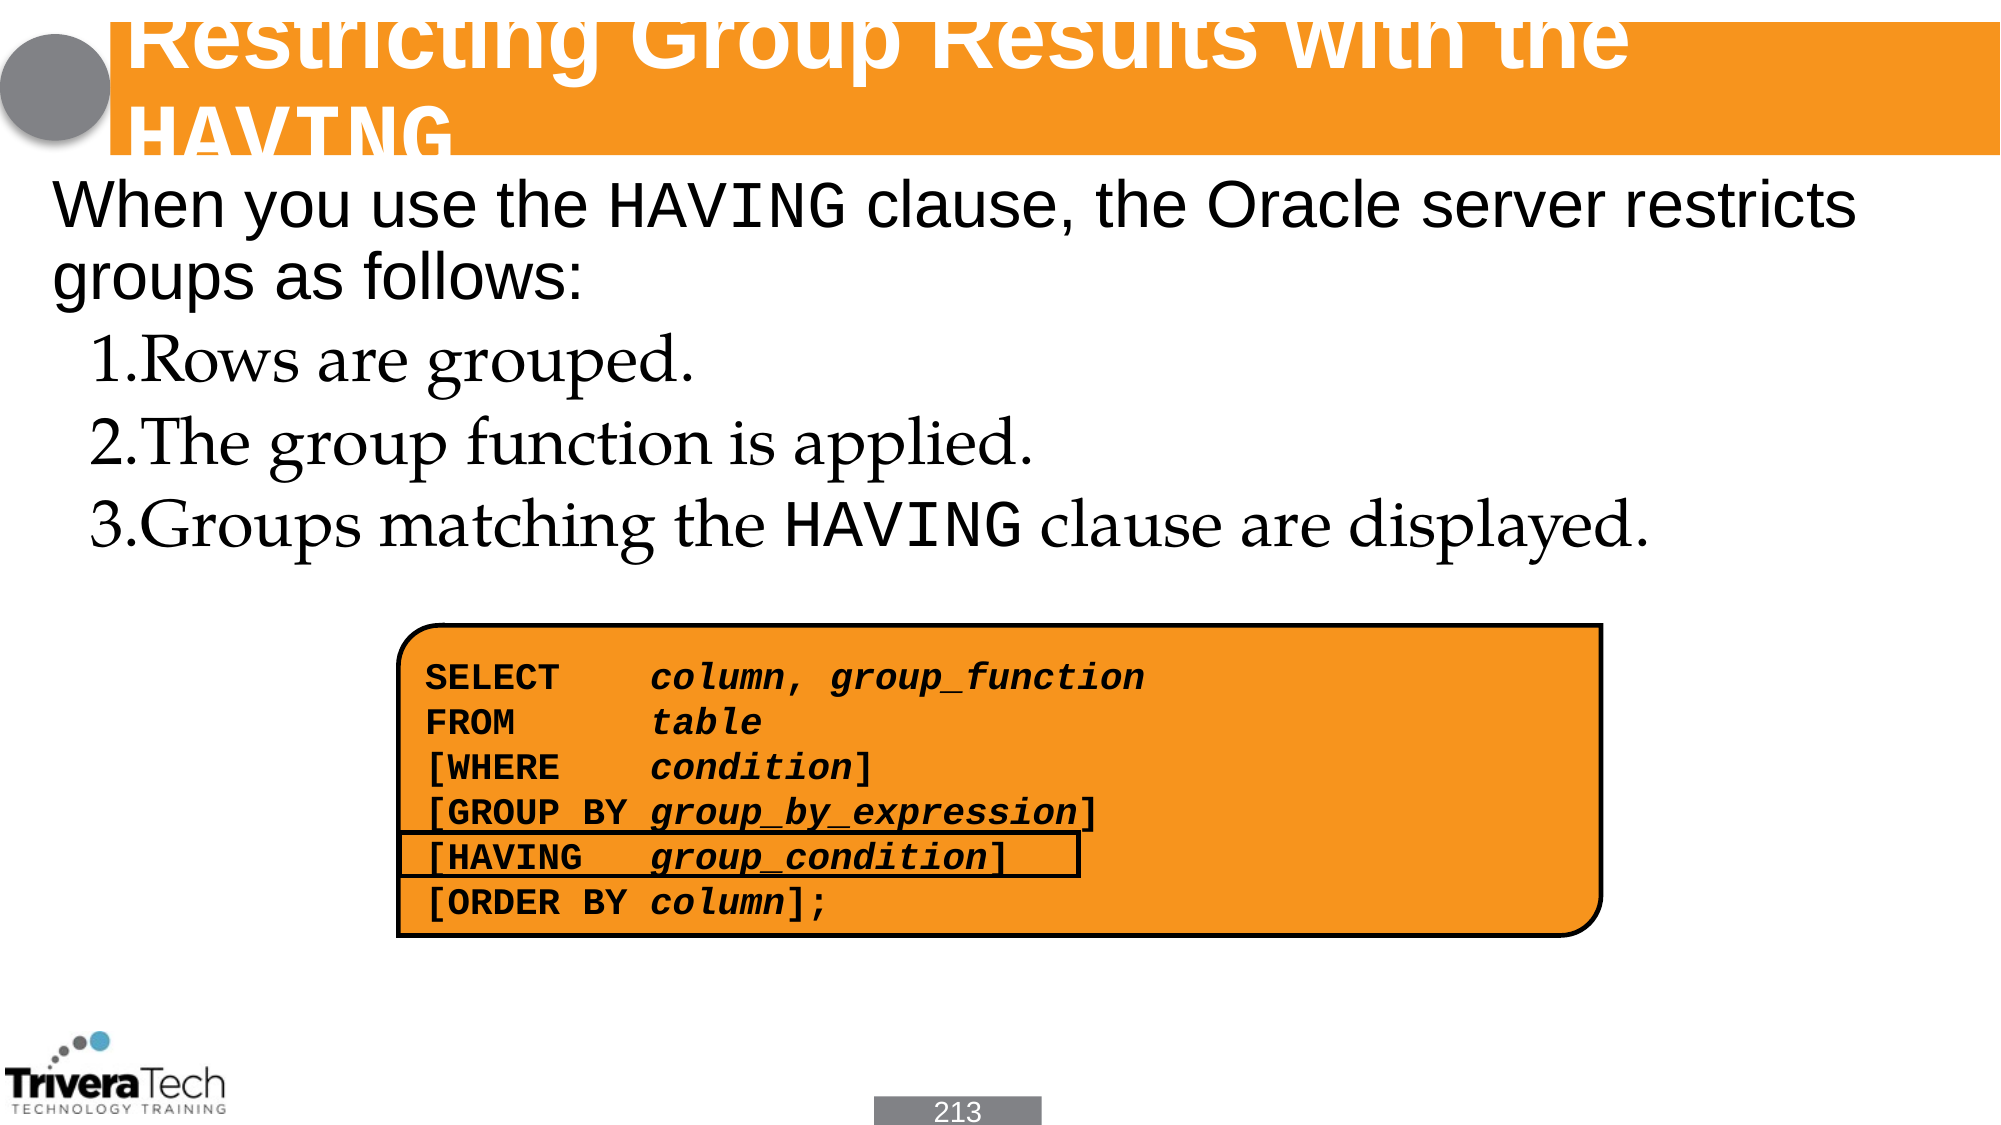

# Restricting Group Results with the HAVING
When you use the HAVING clause, the Oracle server restricts groups as follows:
Rows are grouped.
The group function is applied.
Groups matching the HAVING clause are displayed.

SELECT    column, group_function
FROM      table
[WHERE    condition]
[GROUP BY group_by_expression]
[HAVING   group_condition]
[ORDER BY column];

213